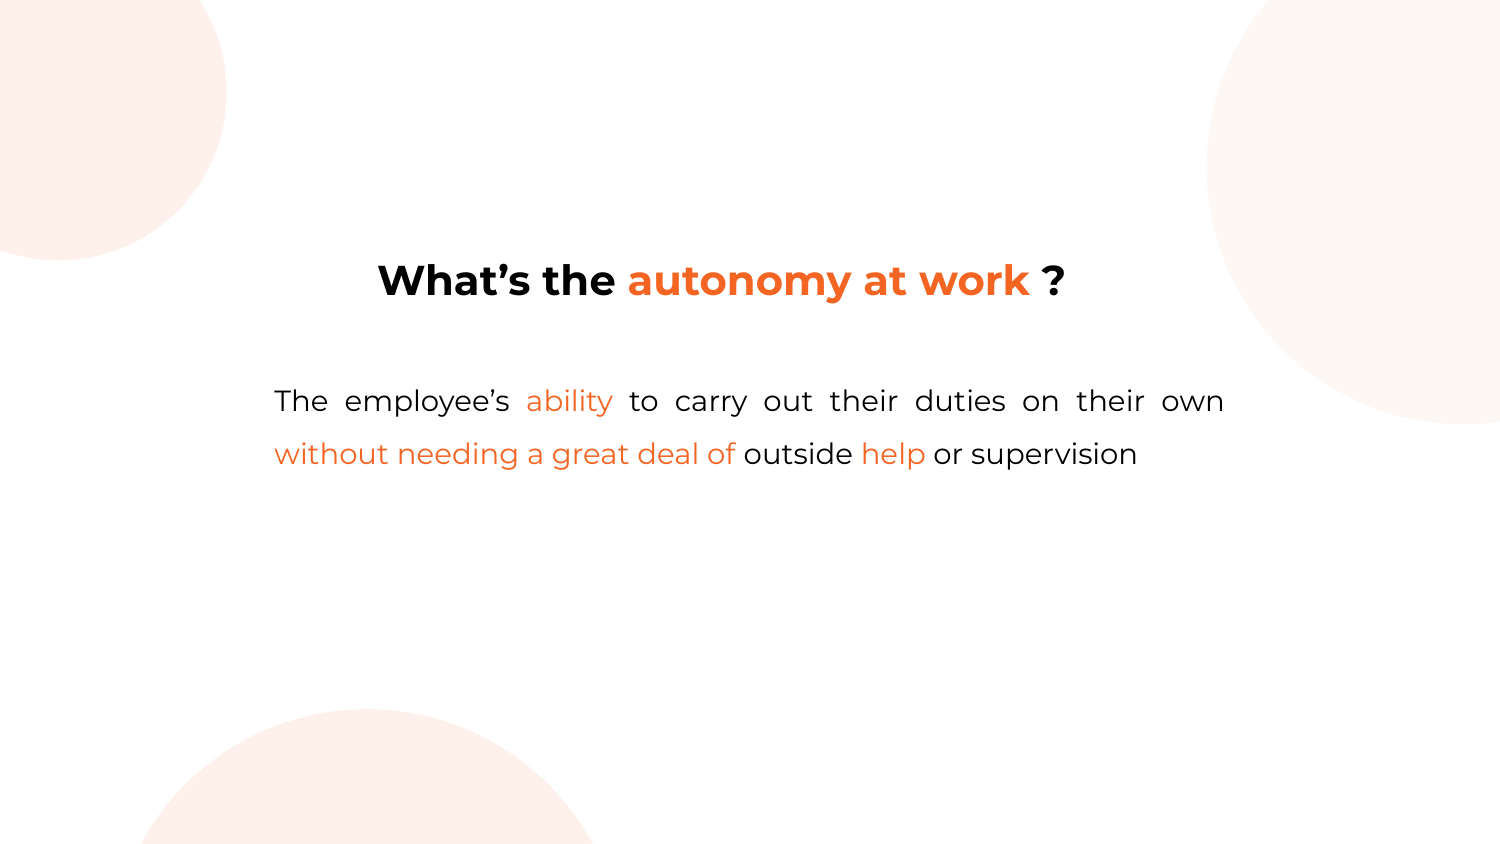

What’s the autonomy at work ?
The employee’s ability to carry out their duties on their own without needing a great deal of outside help or supervision